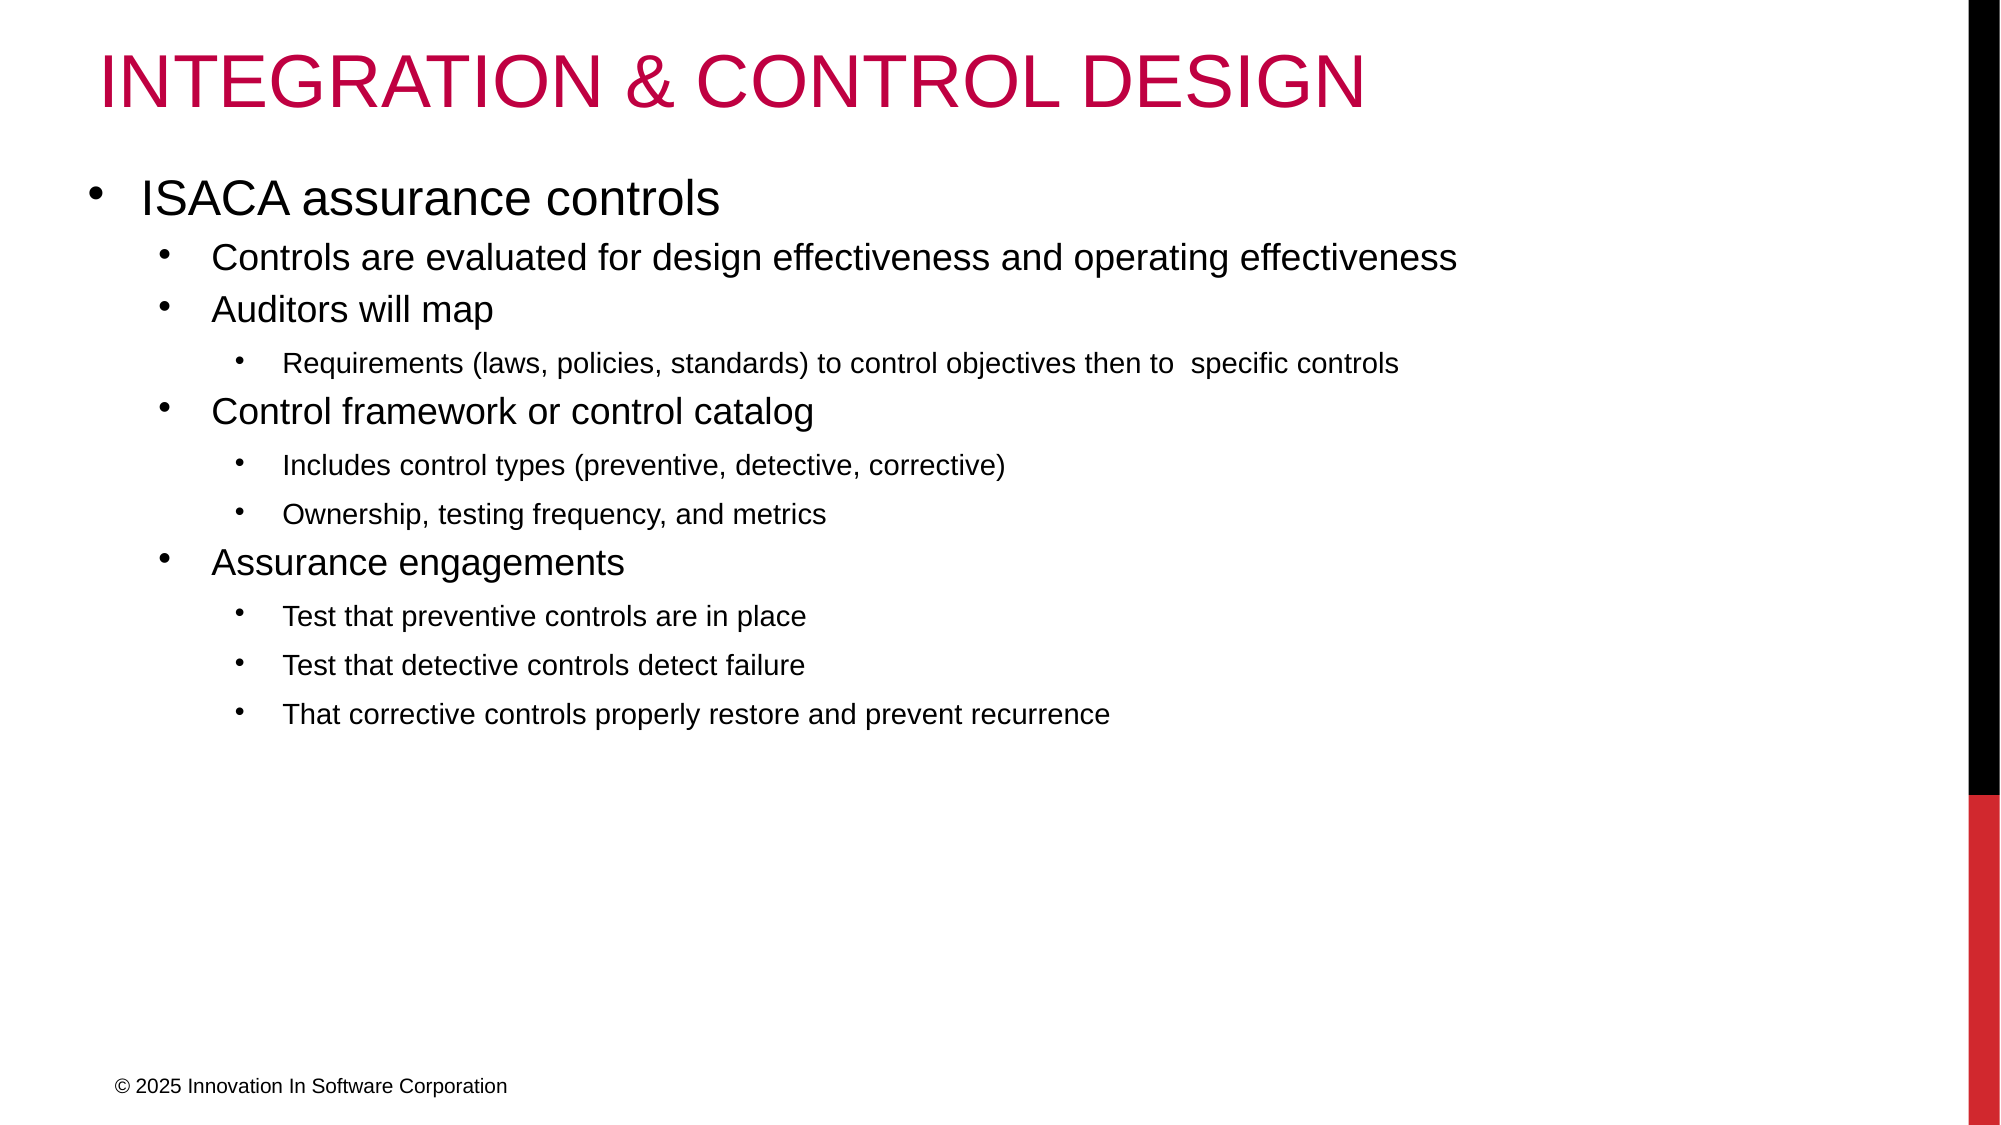

# Integration & Control Design
ISACA assurance controls
Controls are evaluated for design effectiveness and operating effectiveness
Auditors will map
Requirements (laws, policies, standards) to control objectives then to  specific controls
Control framework or control catalog
Includes control types (preventive, detective, corrective)
Ownership, testing frequency, and metrics
Assurance engagements
Test that preventive controls are in place
Test that detective controls detect failure
That corrective controls properly restore and prevent recurrence
© 2025 Innovation In Software Corporation